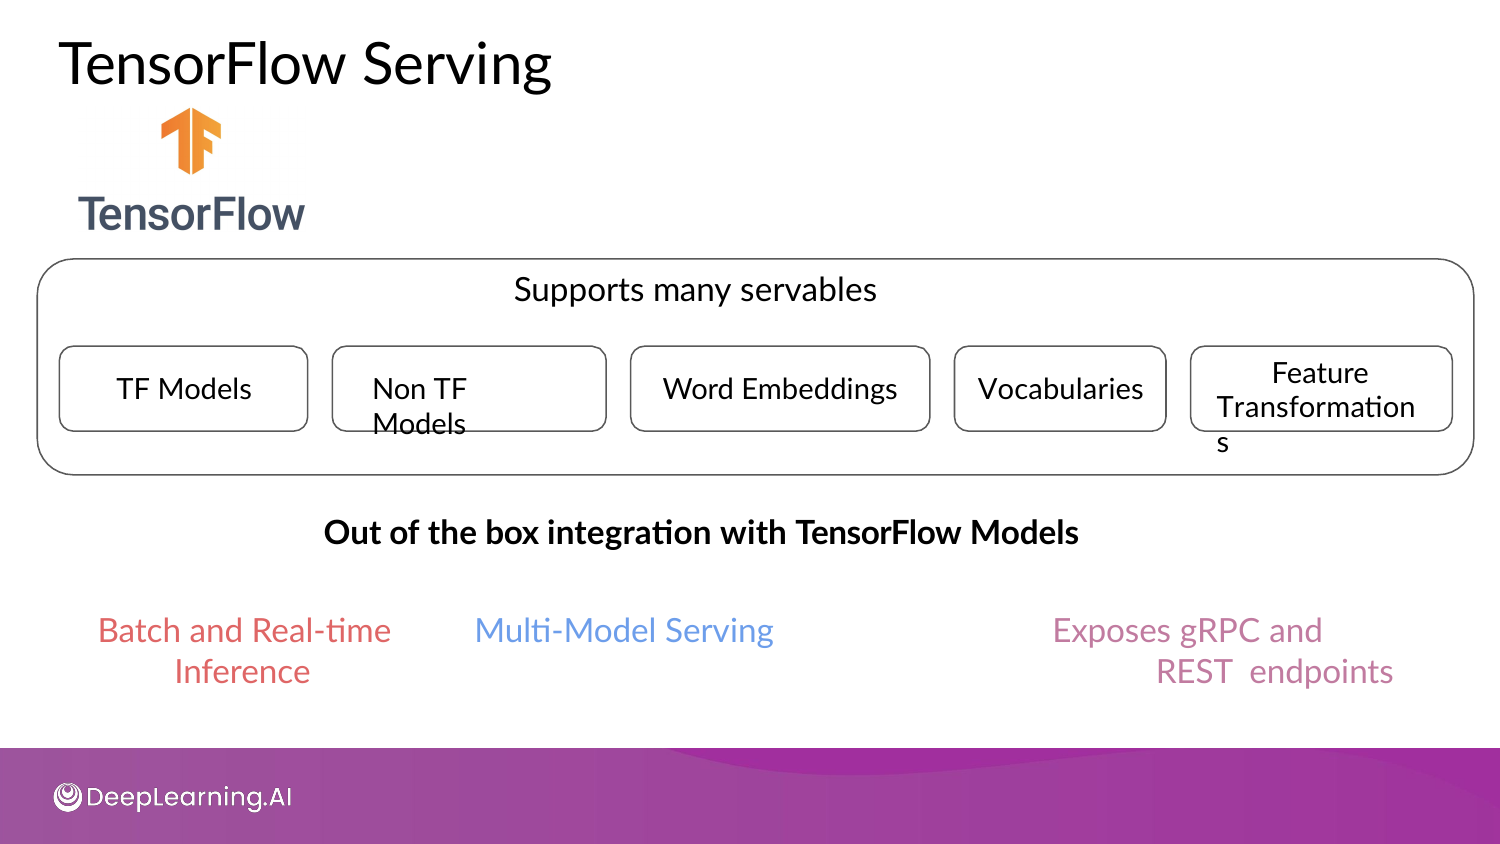

# TensorFlow Serving

Supports many servables

Feature  Transformations
TF Models
Non TF Models
Word Embeddings
Vocabularies
Out of the box integration with TensorFlow Models
Batch and Real-time	Multi-Model Serving  Inference
Exposes gRPC and REST  endpoints